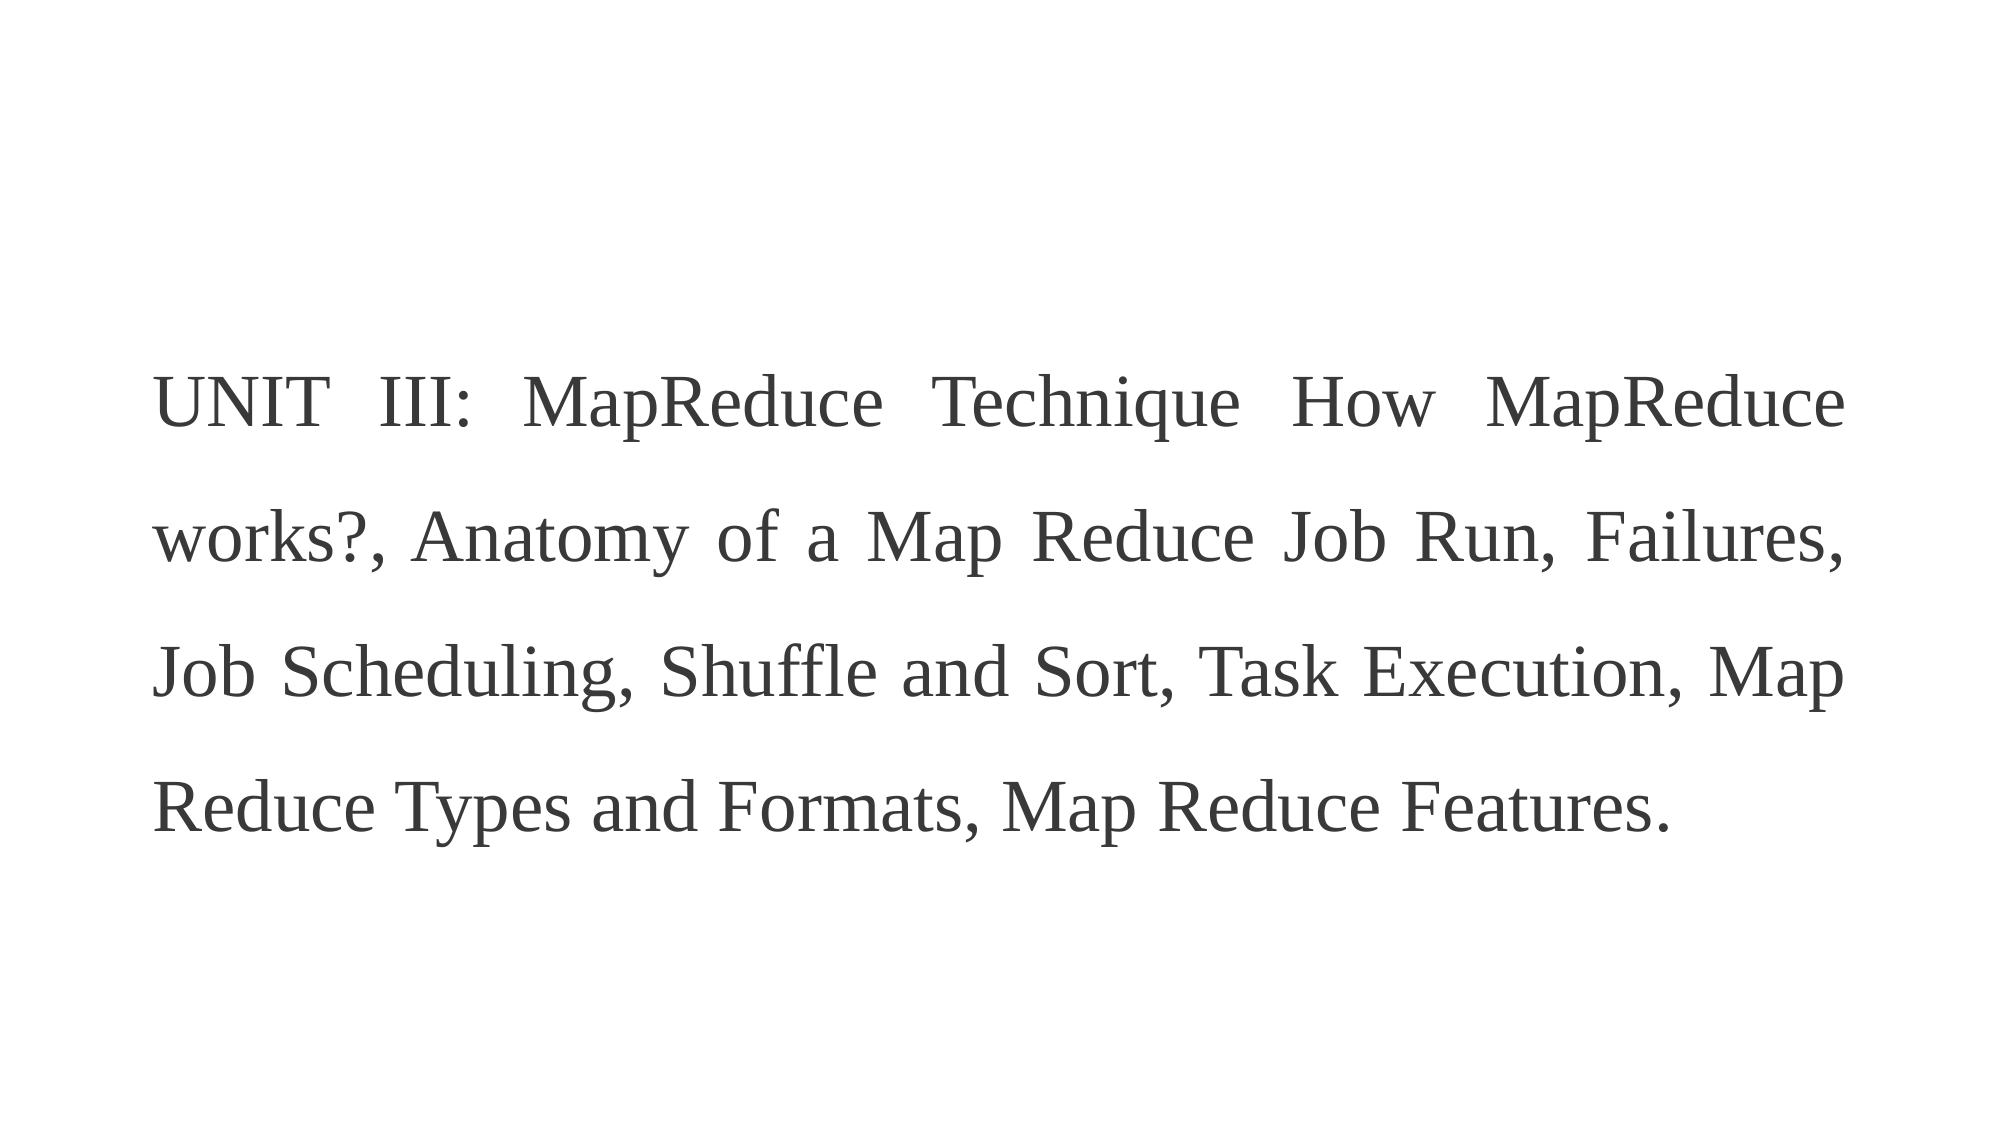

#
UNIT III: MapReduce Technique How MapReduce works?, Anatomy of a Map Reduce Job Run, Failures, Job Scheduling, Shuffle and Sort, Task Execution, Map Reduce Types and Formats, Map Reduce Features.